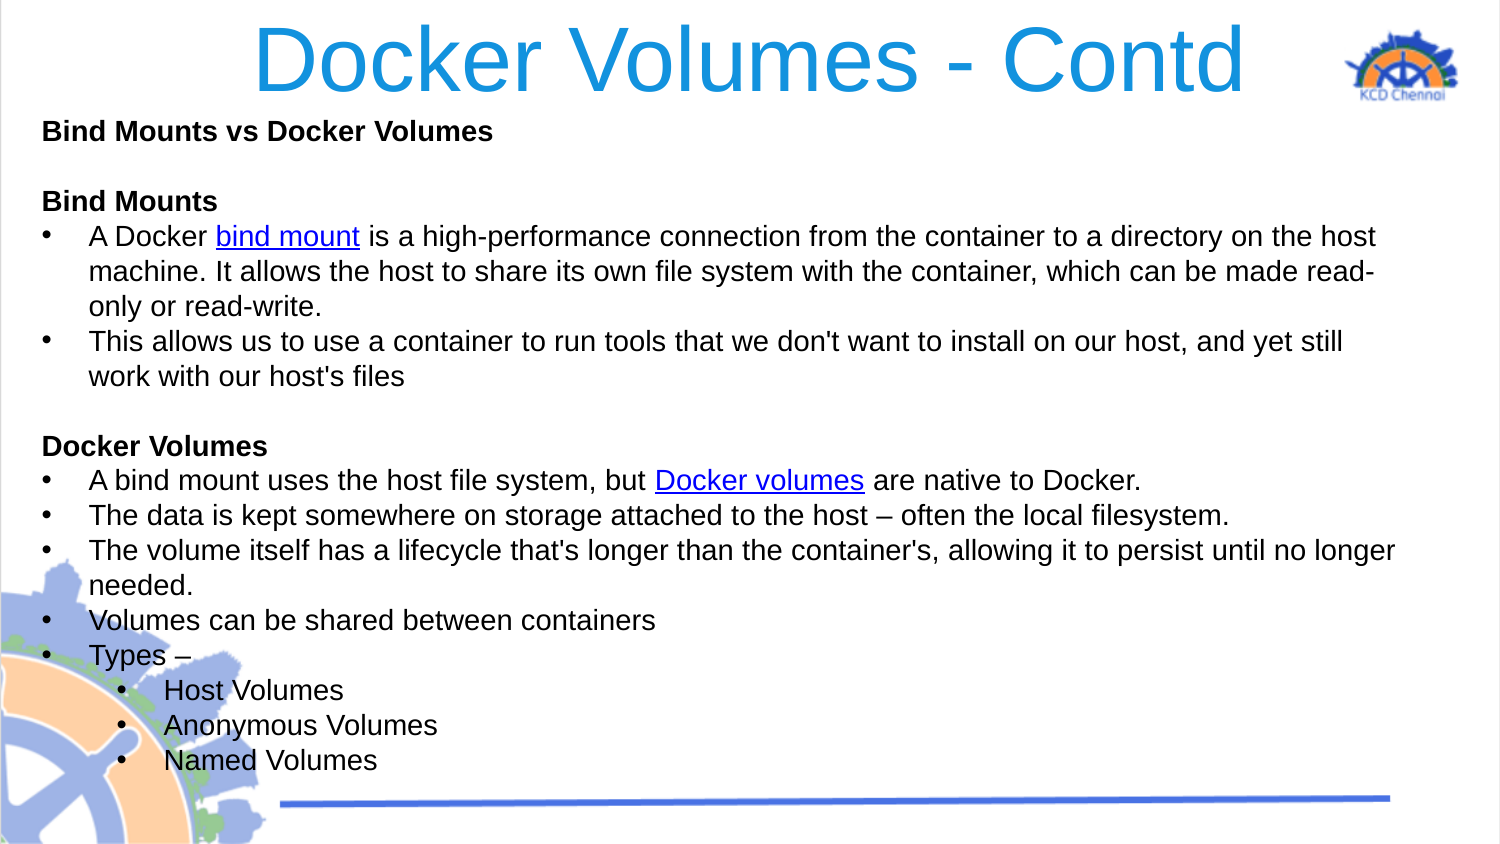

# Docker Volumes - Contd
Bind Mounts vs Docker Volumes

Bind Mounts
A Docker bind mount is a high-performance connection from the container to a directory on the host machine. It allows the host to share its own file system with the container, which can be made read-only or read-write.
This allows us to use a container to run tools that we don't want to install on our host, and yet still work with our host's files

Docker Volumes
A bind mount uses the host file system, but Docker volumes are native to Docker.
The data is kept somewhere on storage attached to the host – often the local filesystem.
The volume itself has a lifecycle that's longer than the container's, allowing it to persist until no longer needed.
Volumes can be shared between containers
Types –
Host Volumes
Anonymous Volumes
Named Volumes